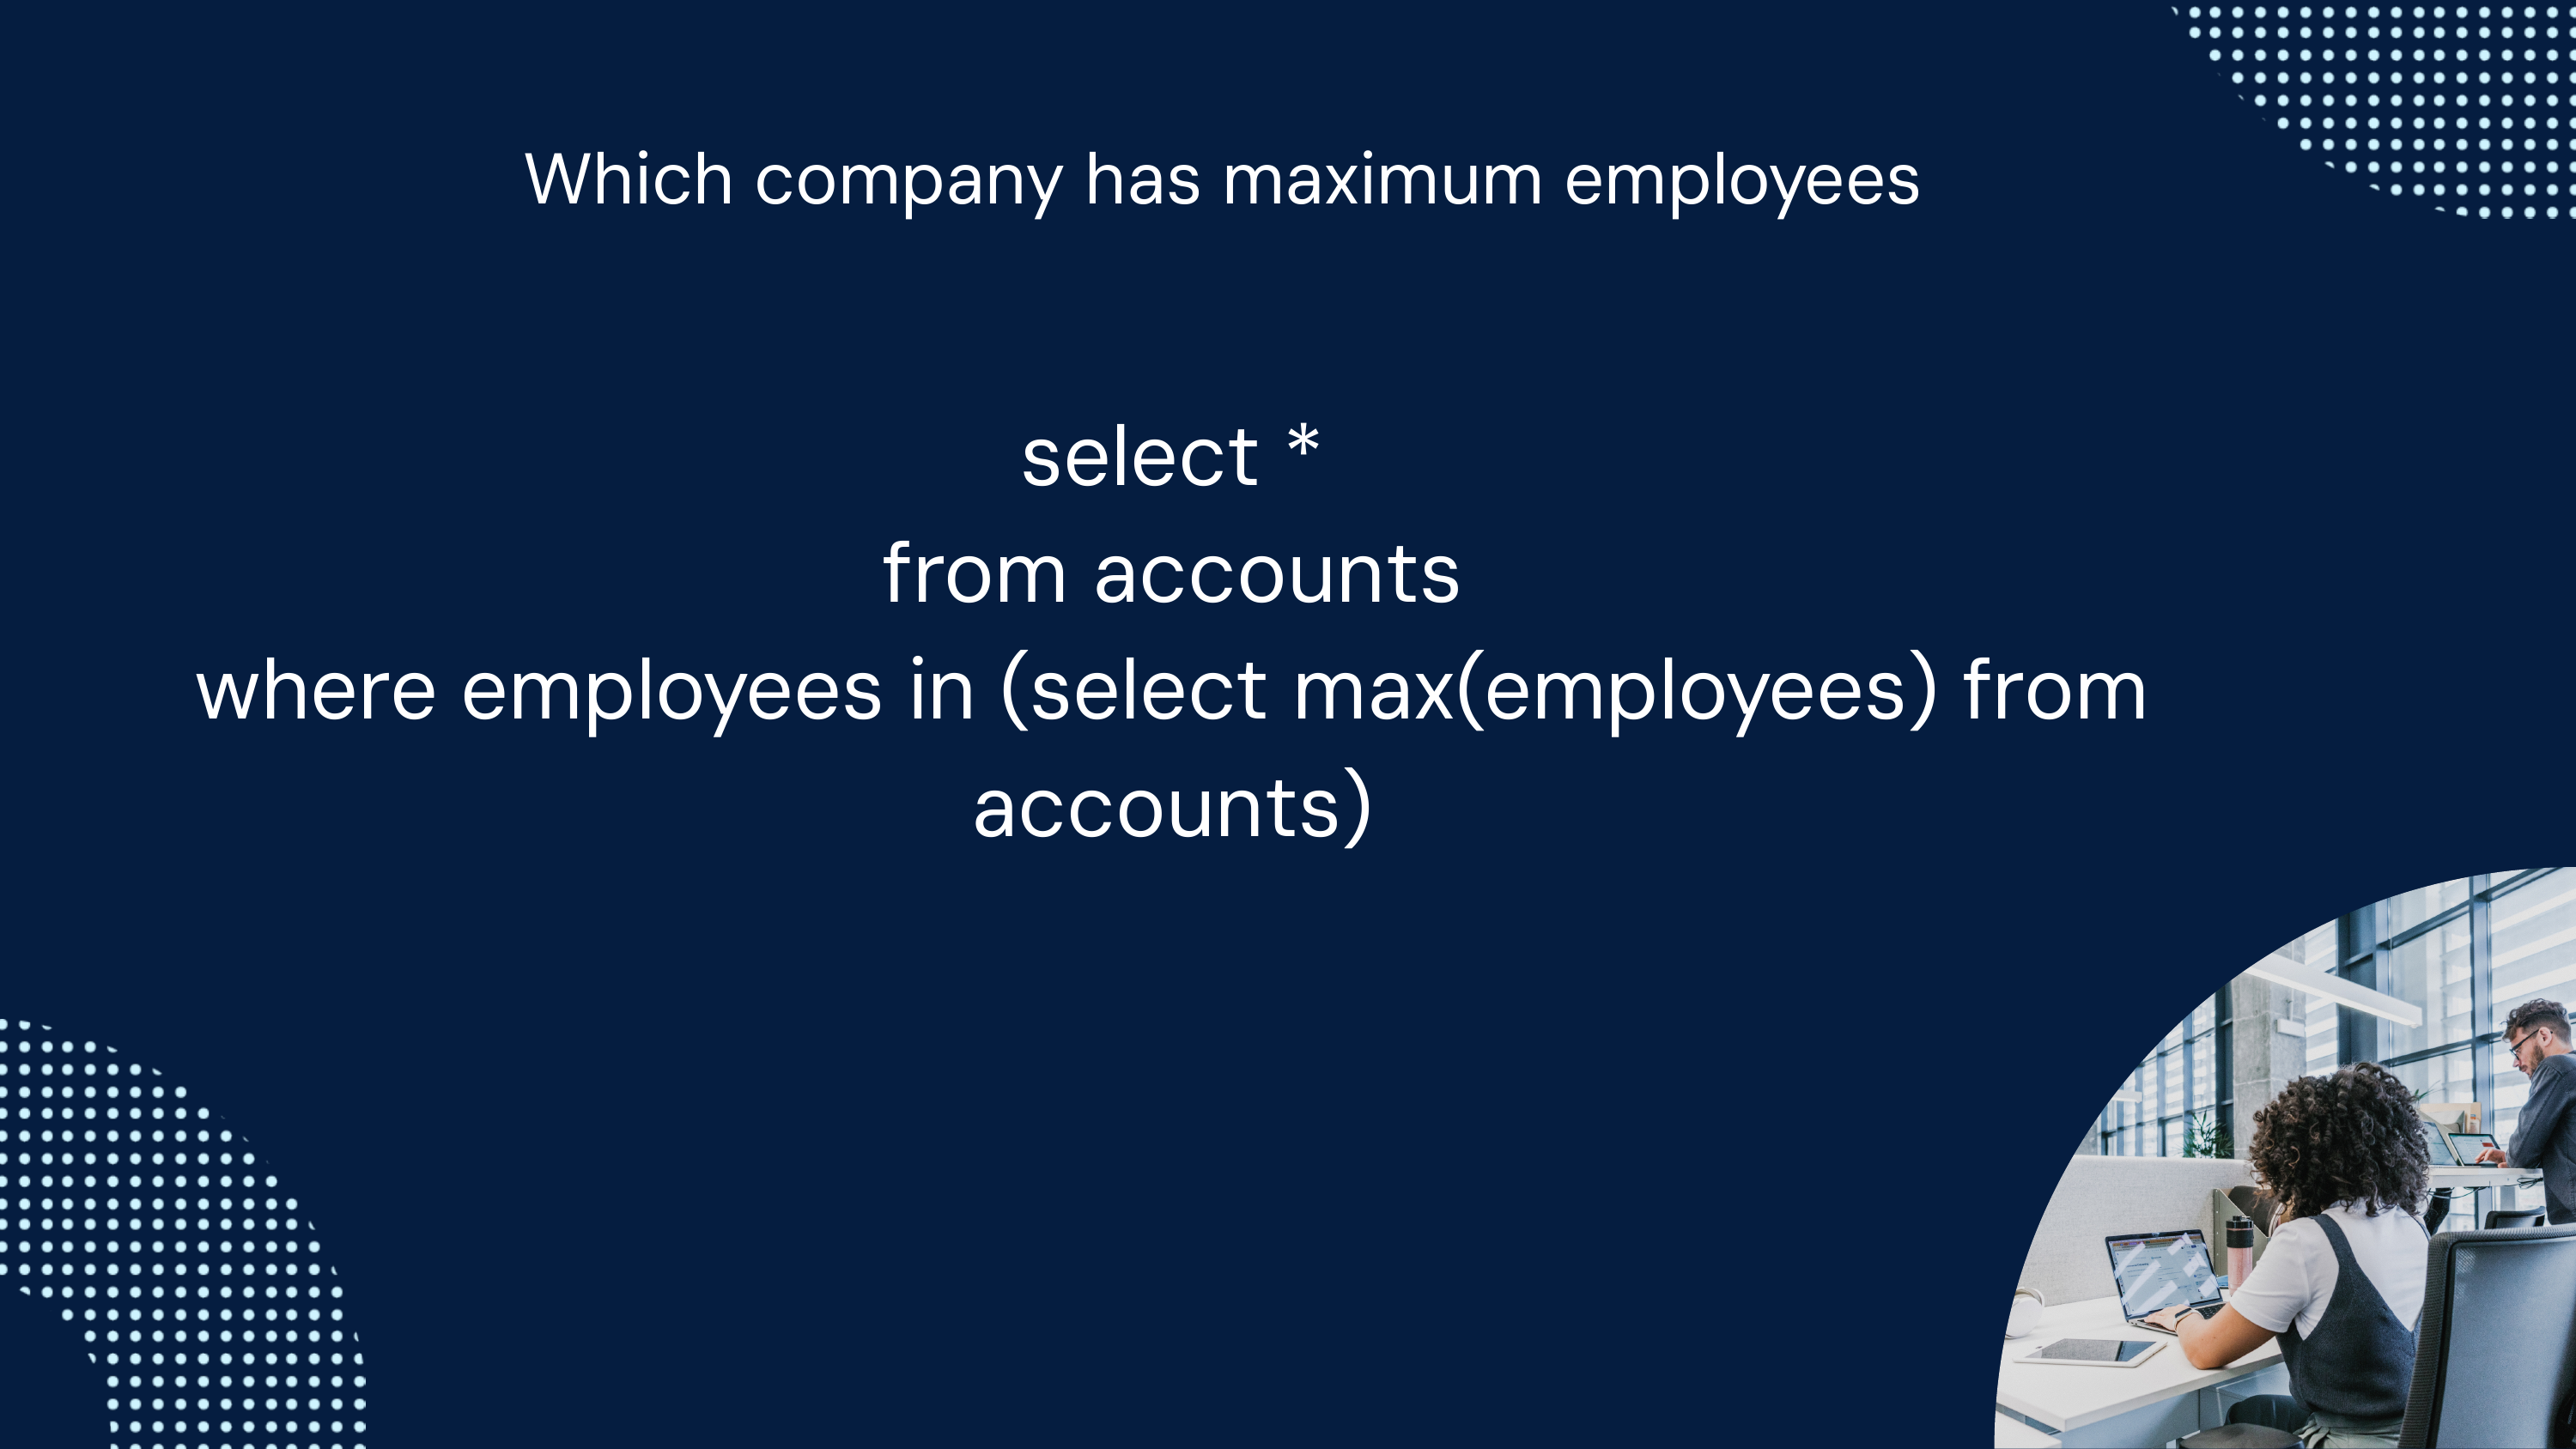

Which company has maximum employees
select *
from accounts
where employees in (select max(employees) from accounts)